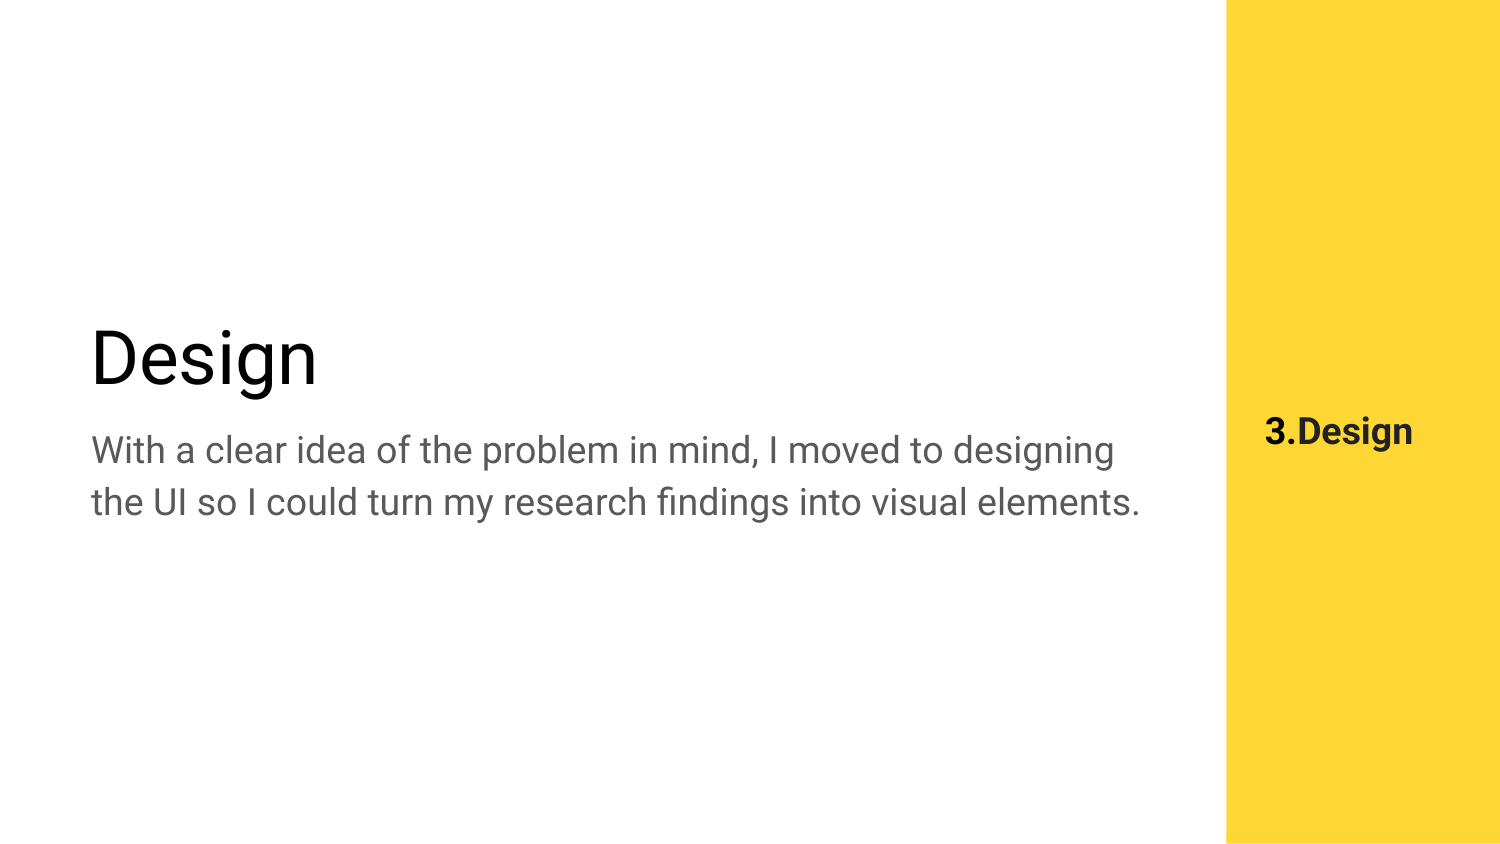

# Design
Design
With a clear idea of the problem in mind, I moved to designing the UI so I could turn my research findings into visual elements.